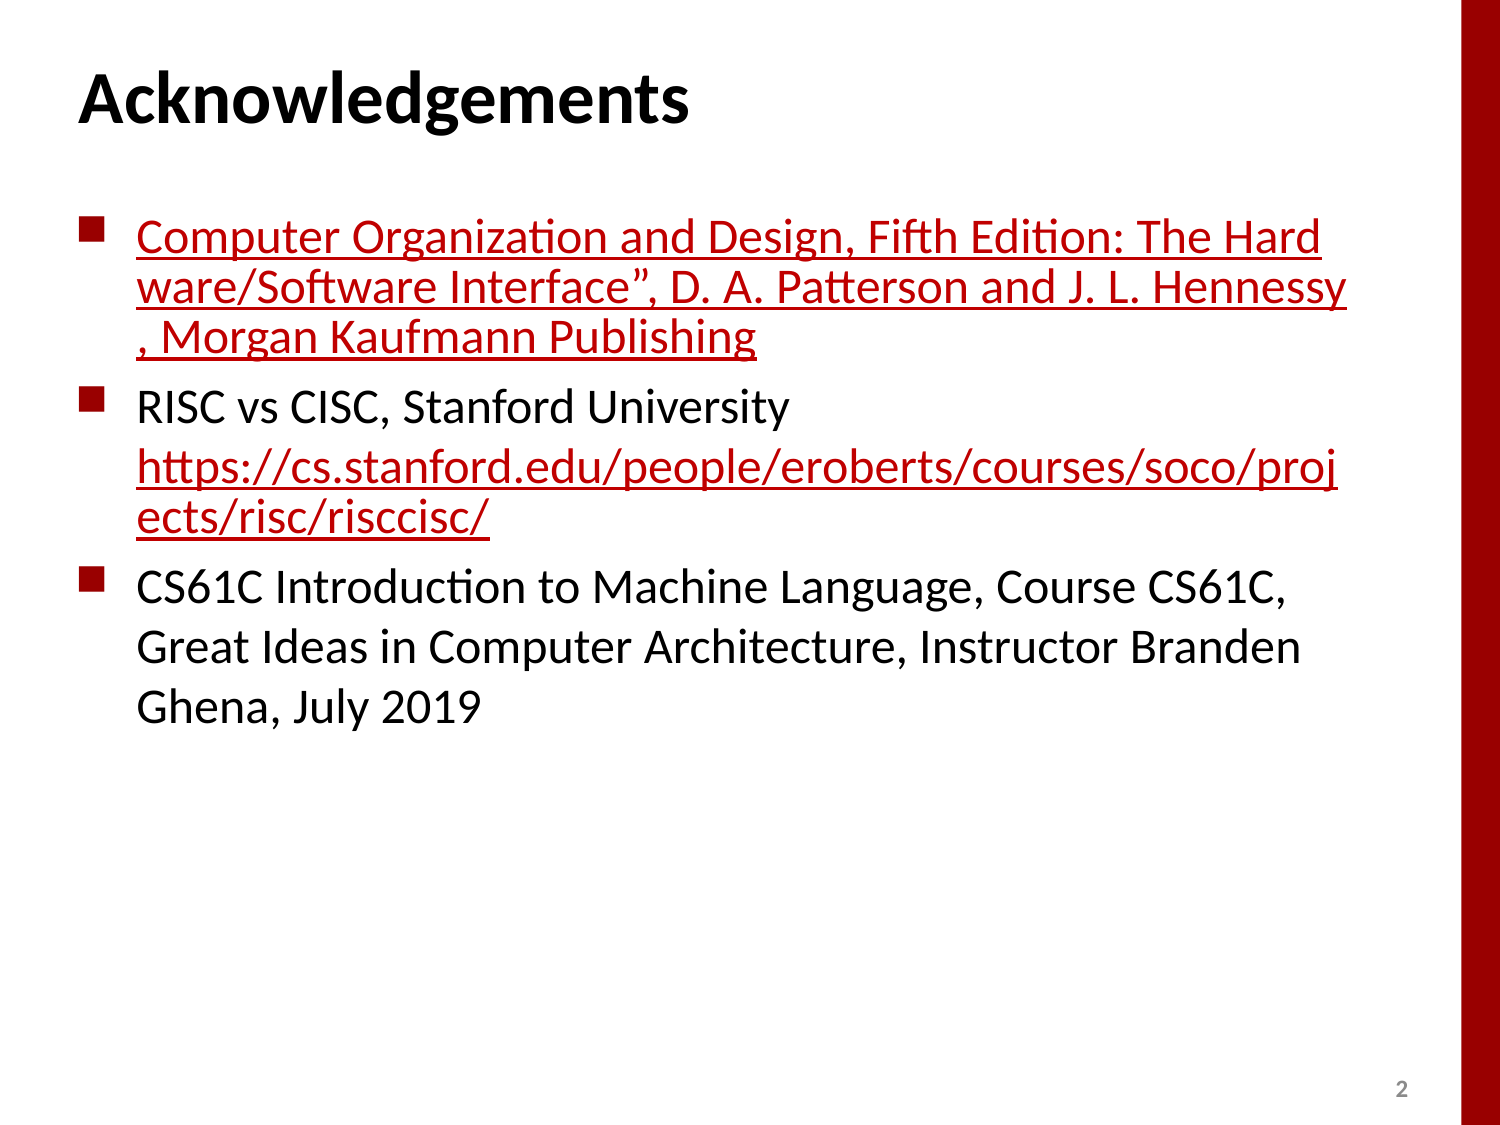

# Acknowledgements
Computer Organization and Design, Fifth Edition: The Hardware/Software Interface”, D. A. Patterson and J. L. Hennessy, Morgan Kaufmann Publishing
RISC vs CISC, Stanford University https://cs.stanford.edu/people/eroberts/courses/soco/projects/risc/risccisc/
CS61C Introduction to Machine Language, Course CS61C, Great Ideas in Computer Architecture, Instructor Branden Ghena, July 2019